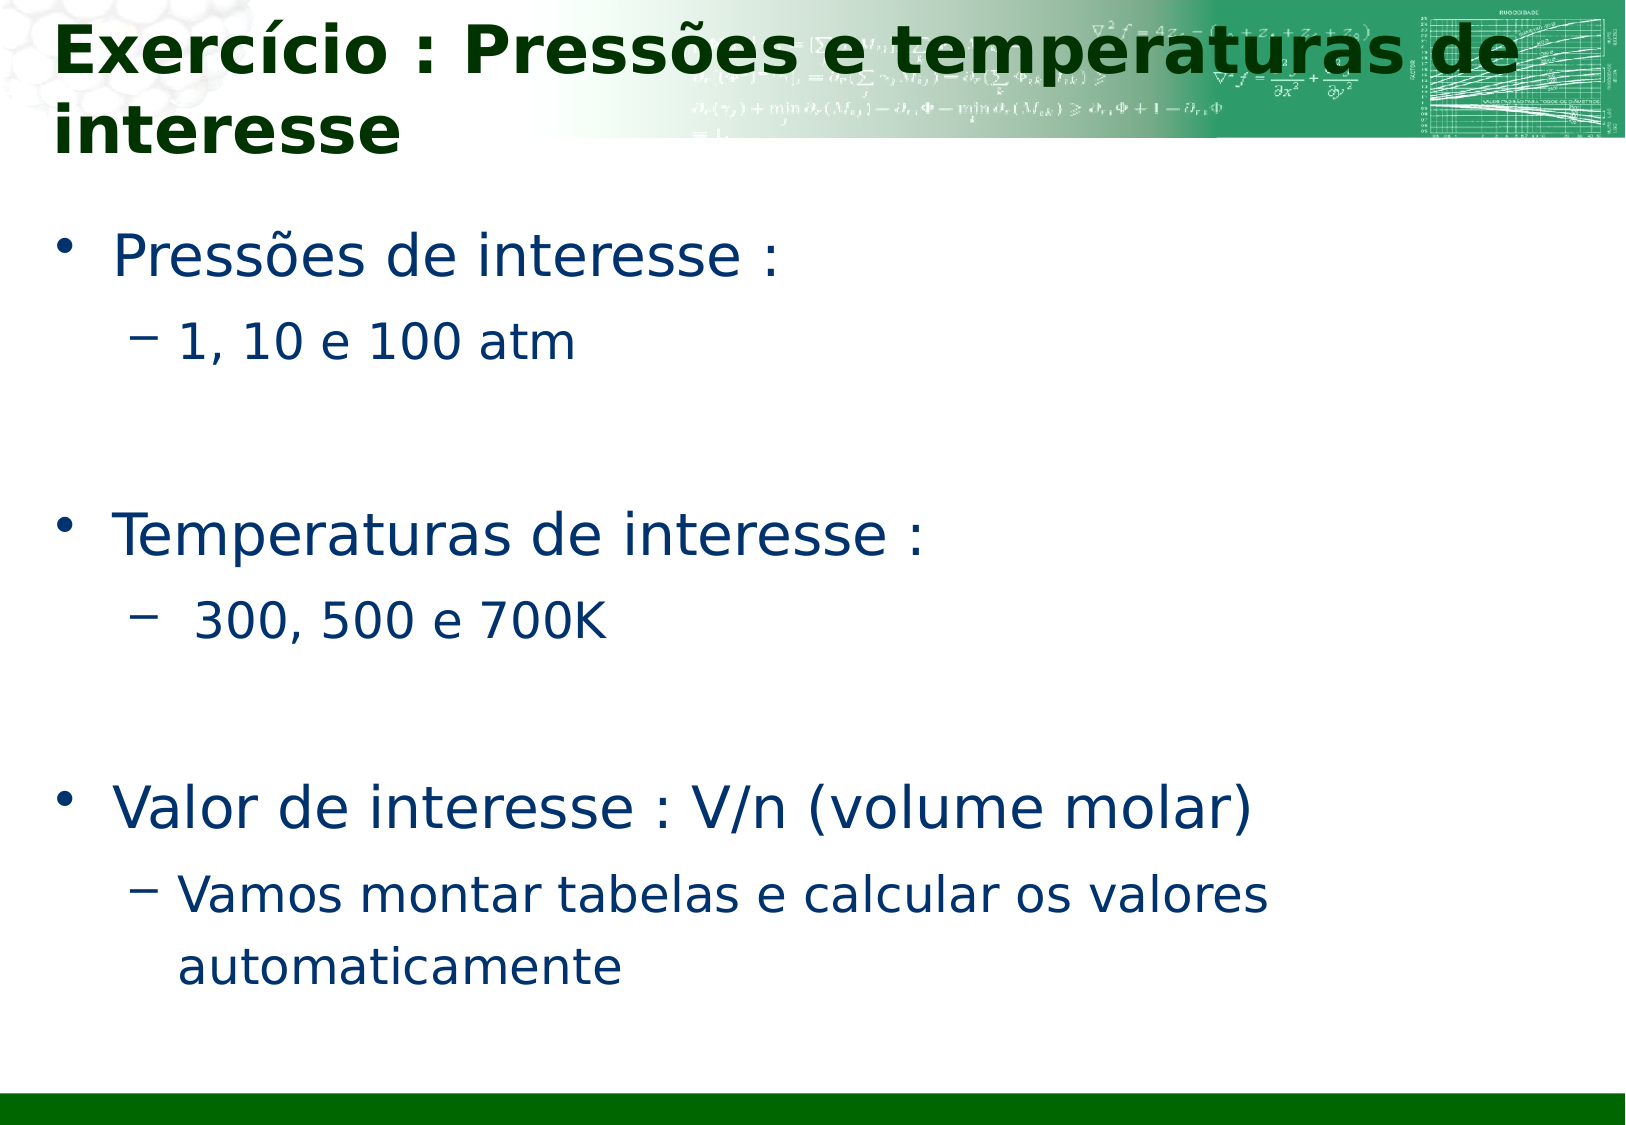

# Exercício : Pressões e temperaturas de interesse
Pressões de interesse :
1, 10 e 100 atm

Temperaturas de interesse :
 300, 500 e 700K

Valor de interesse : V/n (volume molar)
Vamos montar tabelas e calcular os valores automaticamente